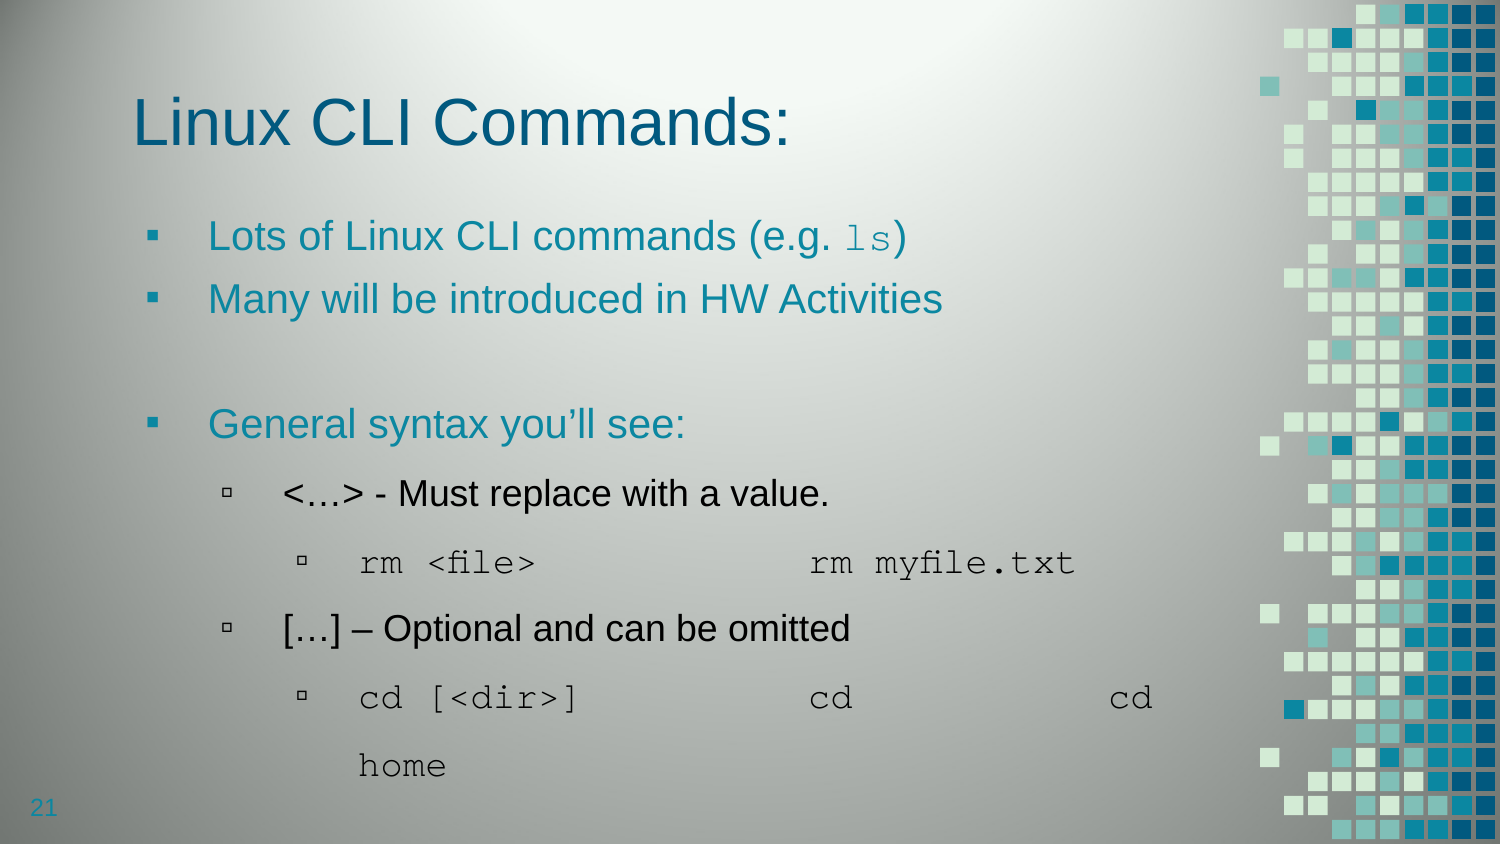

# Linux CLI Commands:
Lots of Linux CLI commands (e.g. ls)
Many will be introduced in HW Activities

General syntax you’ll see:
<…> - Must replace with a value.
rm <file>		rm myfile.txt
[…] – Optional and can be omitted
cd [<dir>]		cd		cd home

21